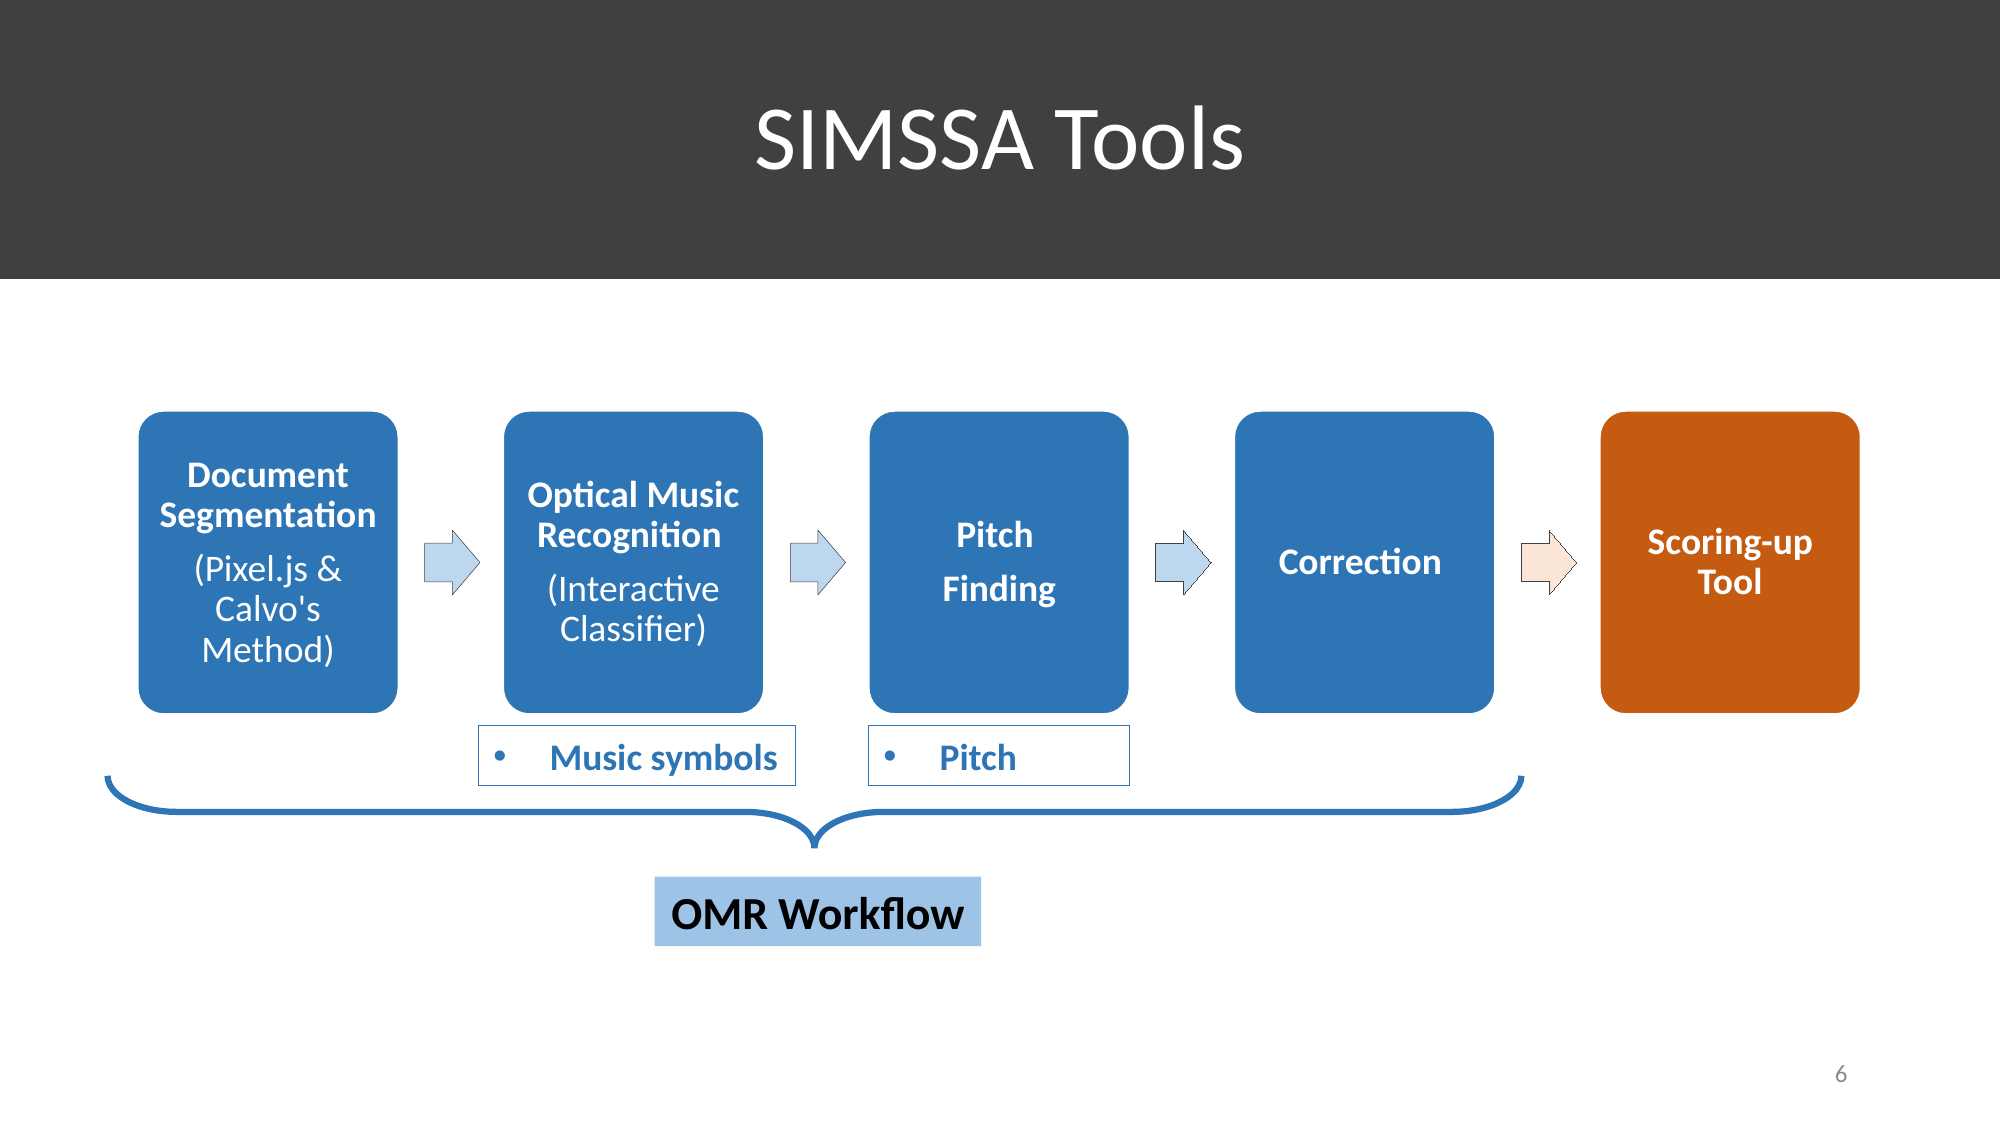

# SIMSSA Tools

Document Segmentation
(Pixel.js & Calvo's Method)
Optical Music Recognition
(Interactive Classifier)
Pitch
Finding

Correction
Scoring-up Tool

Music symbols
Pitch
OMR Workflow
6